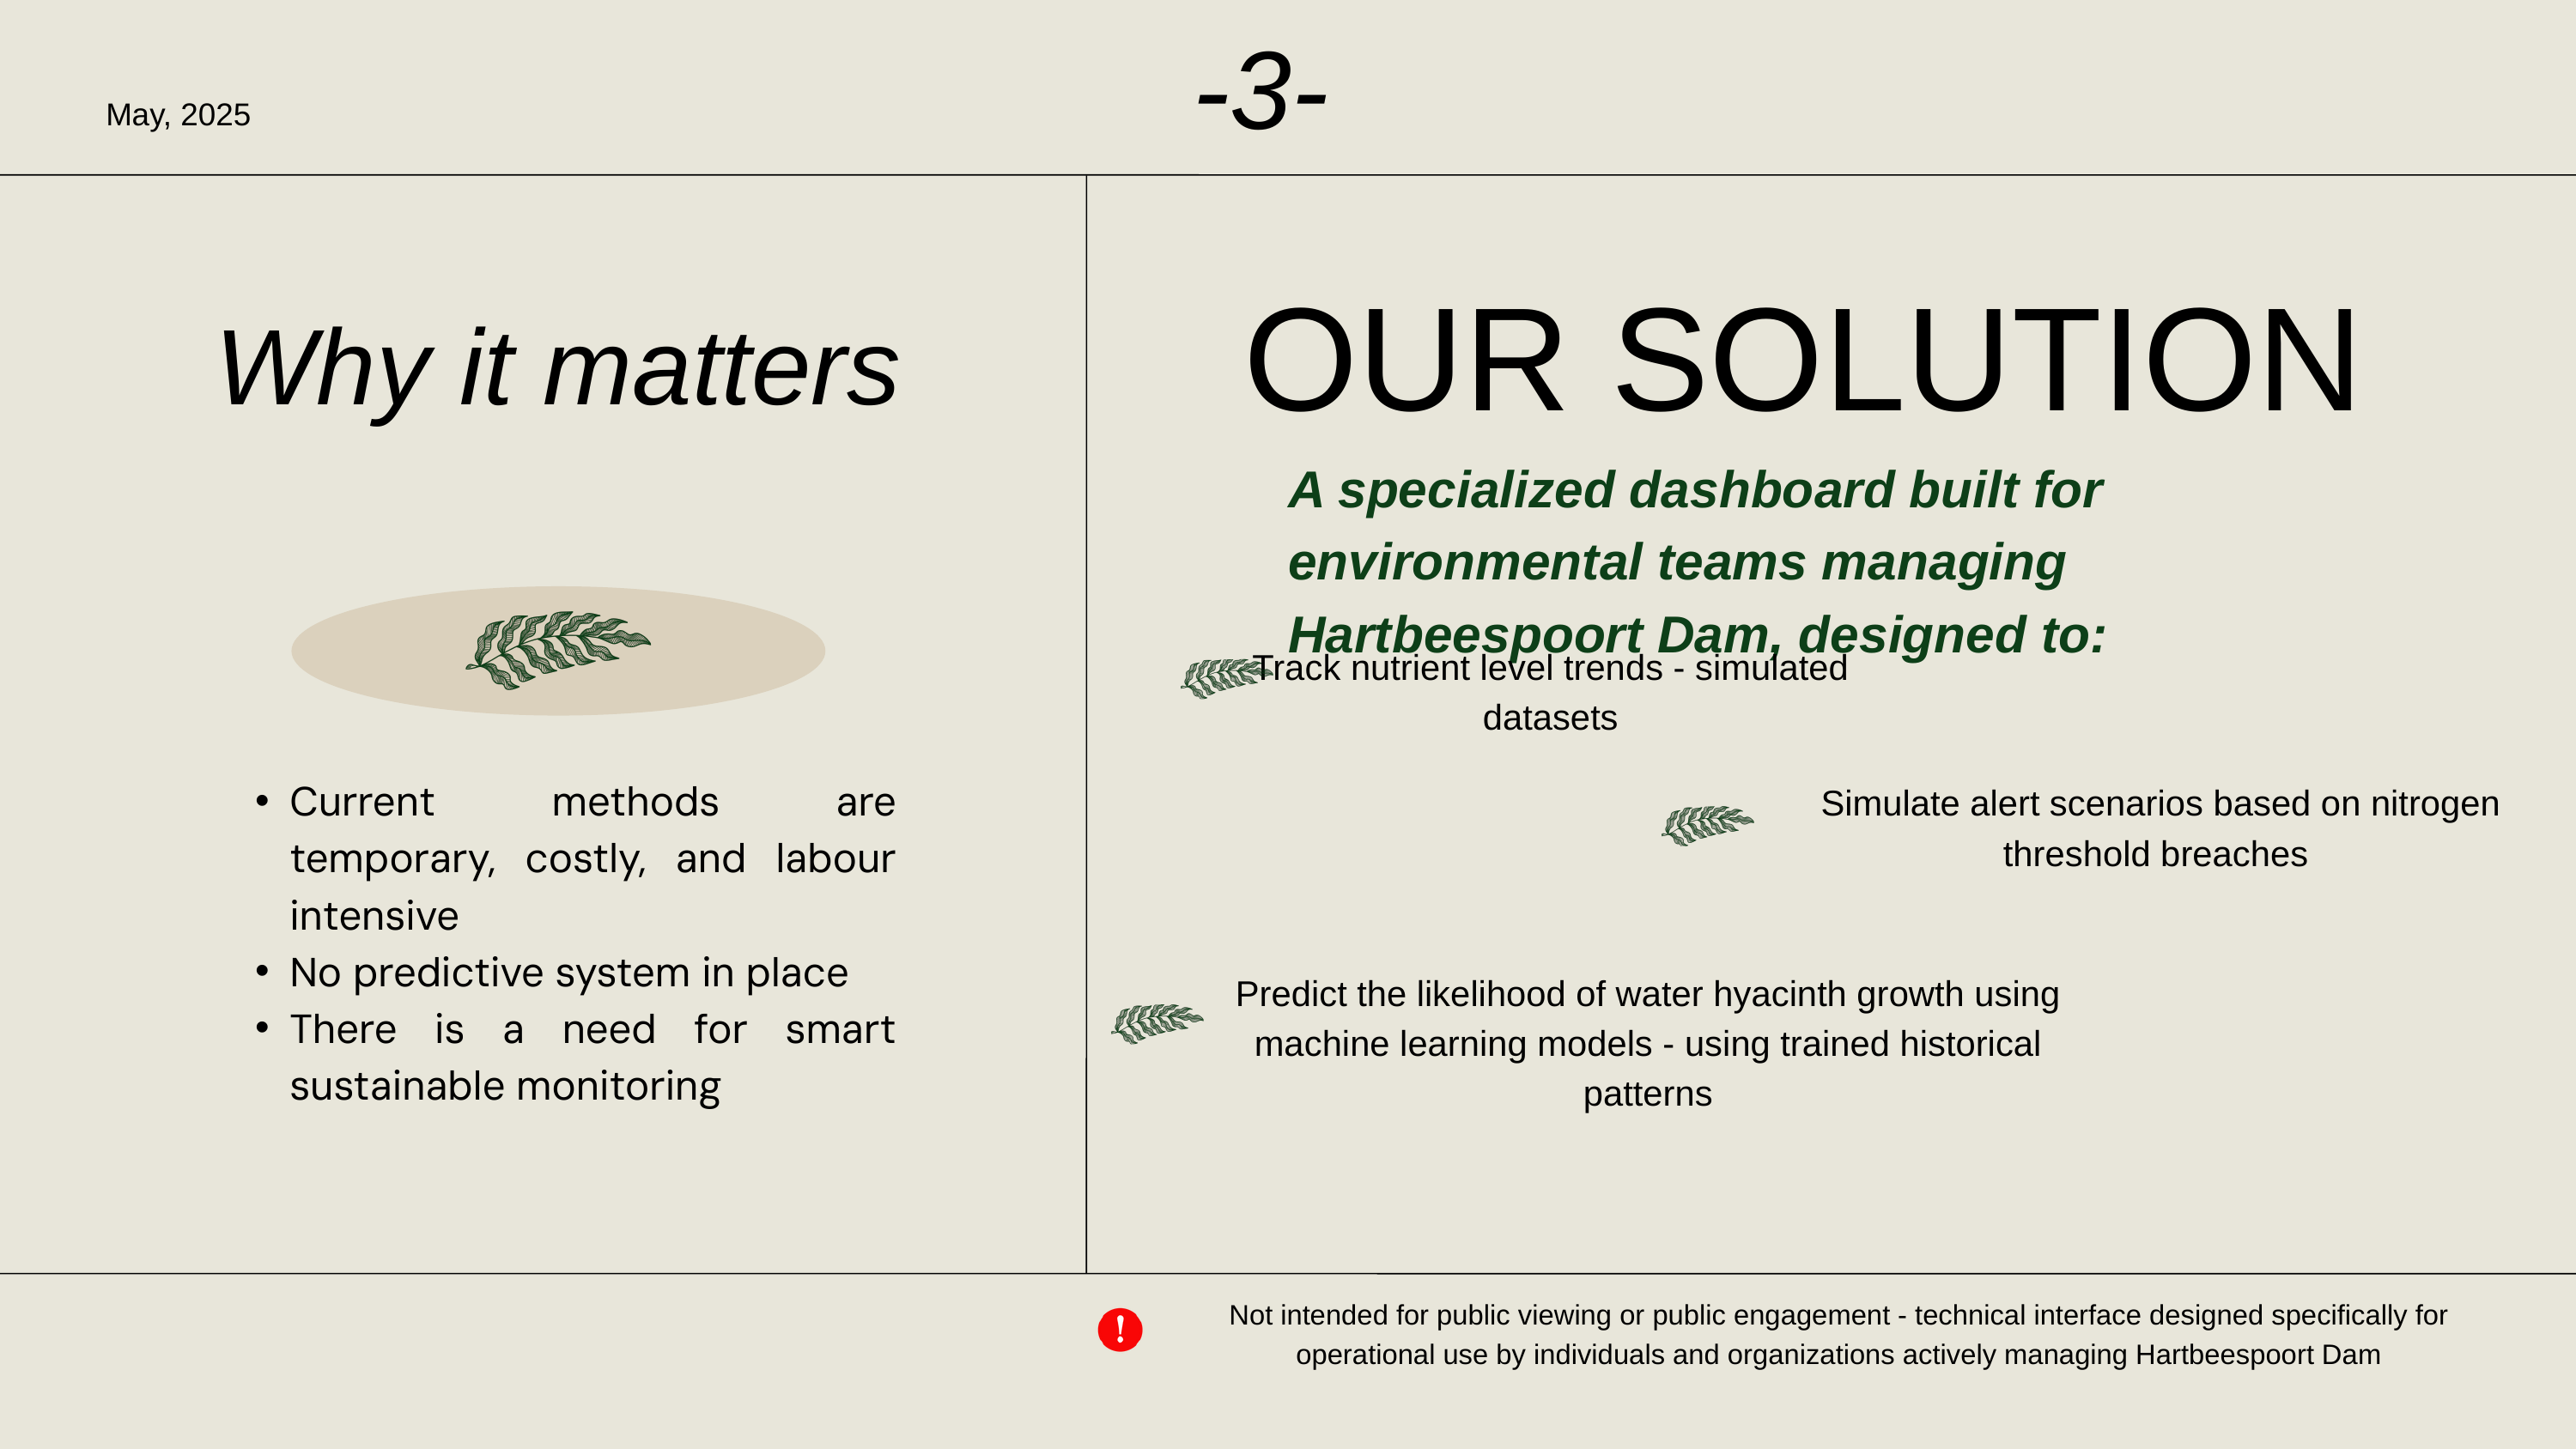

-3-
May, 2025

OUR SOLUTION
Why it matters
A specialized dashboard built for environmental teams managing Hartbeespoort Dam, designed to:

Track nutrient level trends - simulated datasets

Current methods are temporary, costly, and labour intensive
No predictive system in place
There is a need for smart sustainable monitoring

Simulate alert scenarios based on nitrogen threshold breaches

Predict the likelihood of water hyacinth growth using machine learning models - using trained historical patterns

Not intended for public viewing or public engagement - technical interface designed specifically for operational use by individuals and organizations actively managing Hartbeespoort Dam